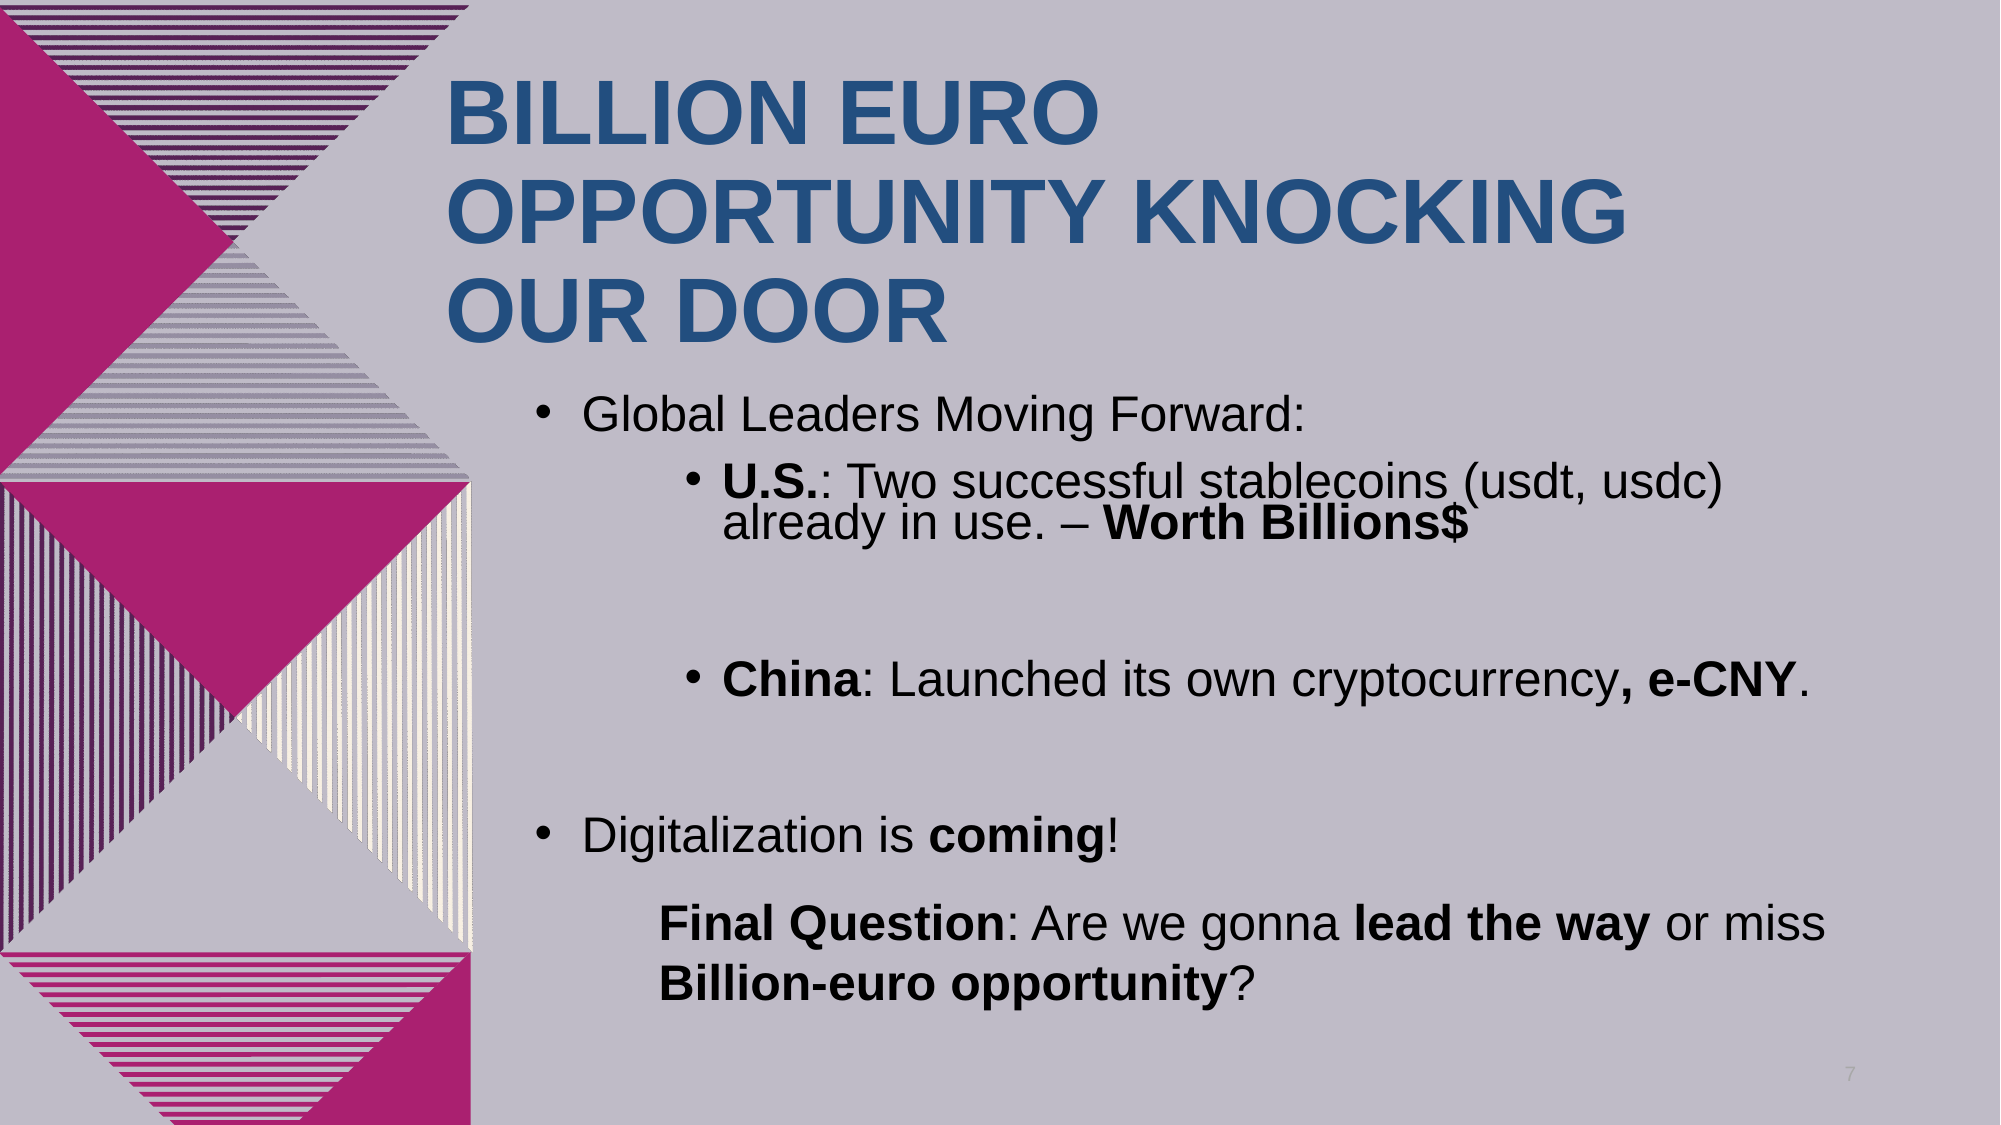

# Billion euro opportunity knocking our door
Global Leaders Moving Forward:
U.S.: Two successful stablecoins (usdt, usdc) already in use. – Worth Billions$

China: Launched its own cryptocurrency, e-CNY.

Digitalization is coming!

Final Question: Are we gonna lead the way or miss Billion-euro opportunity?
7